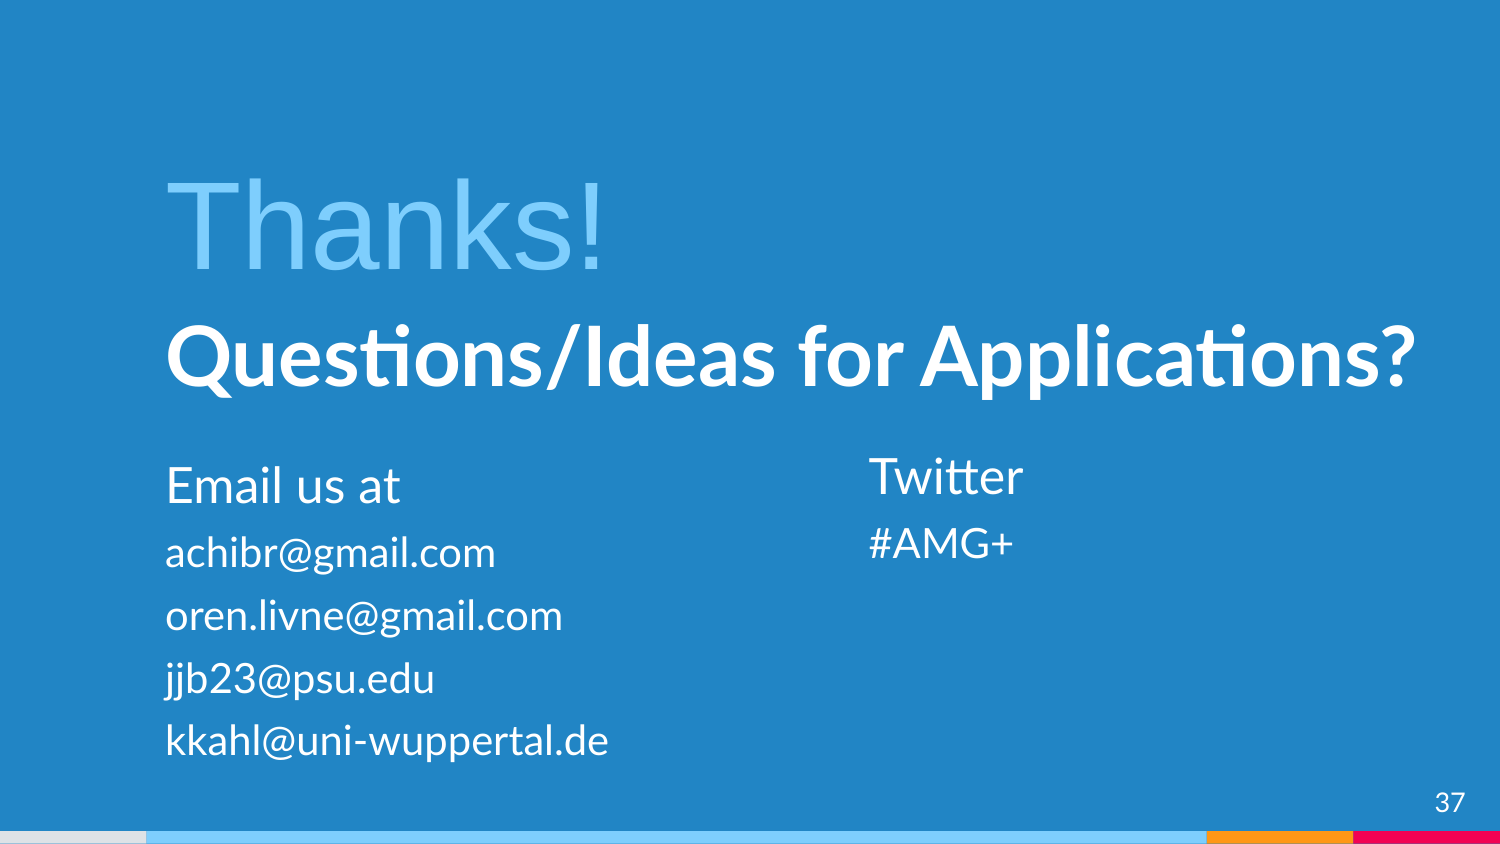

Thanks!
Questions/Ideas for Applications?
Twitter
#AMG+
Email us at
achibr@gmail.com
oren.livne@gmail.com
jjb23@psu.edu
kkahl@uni-wuppertal.de
37